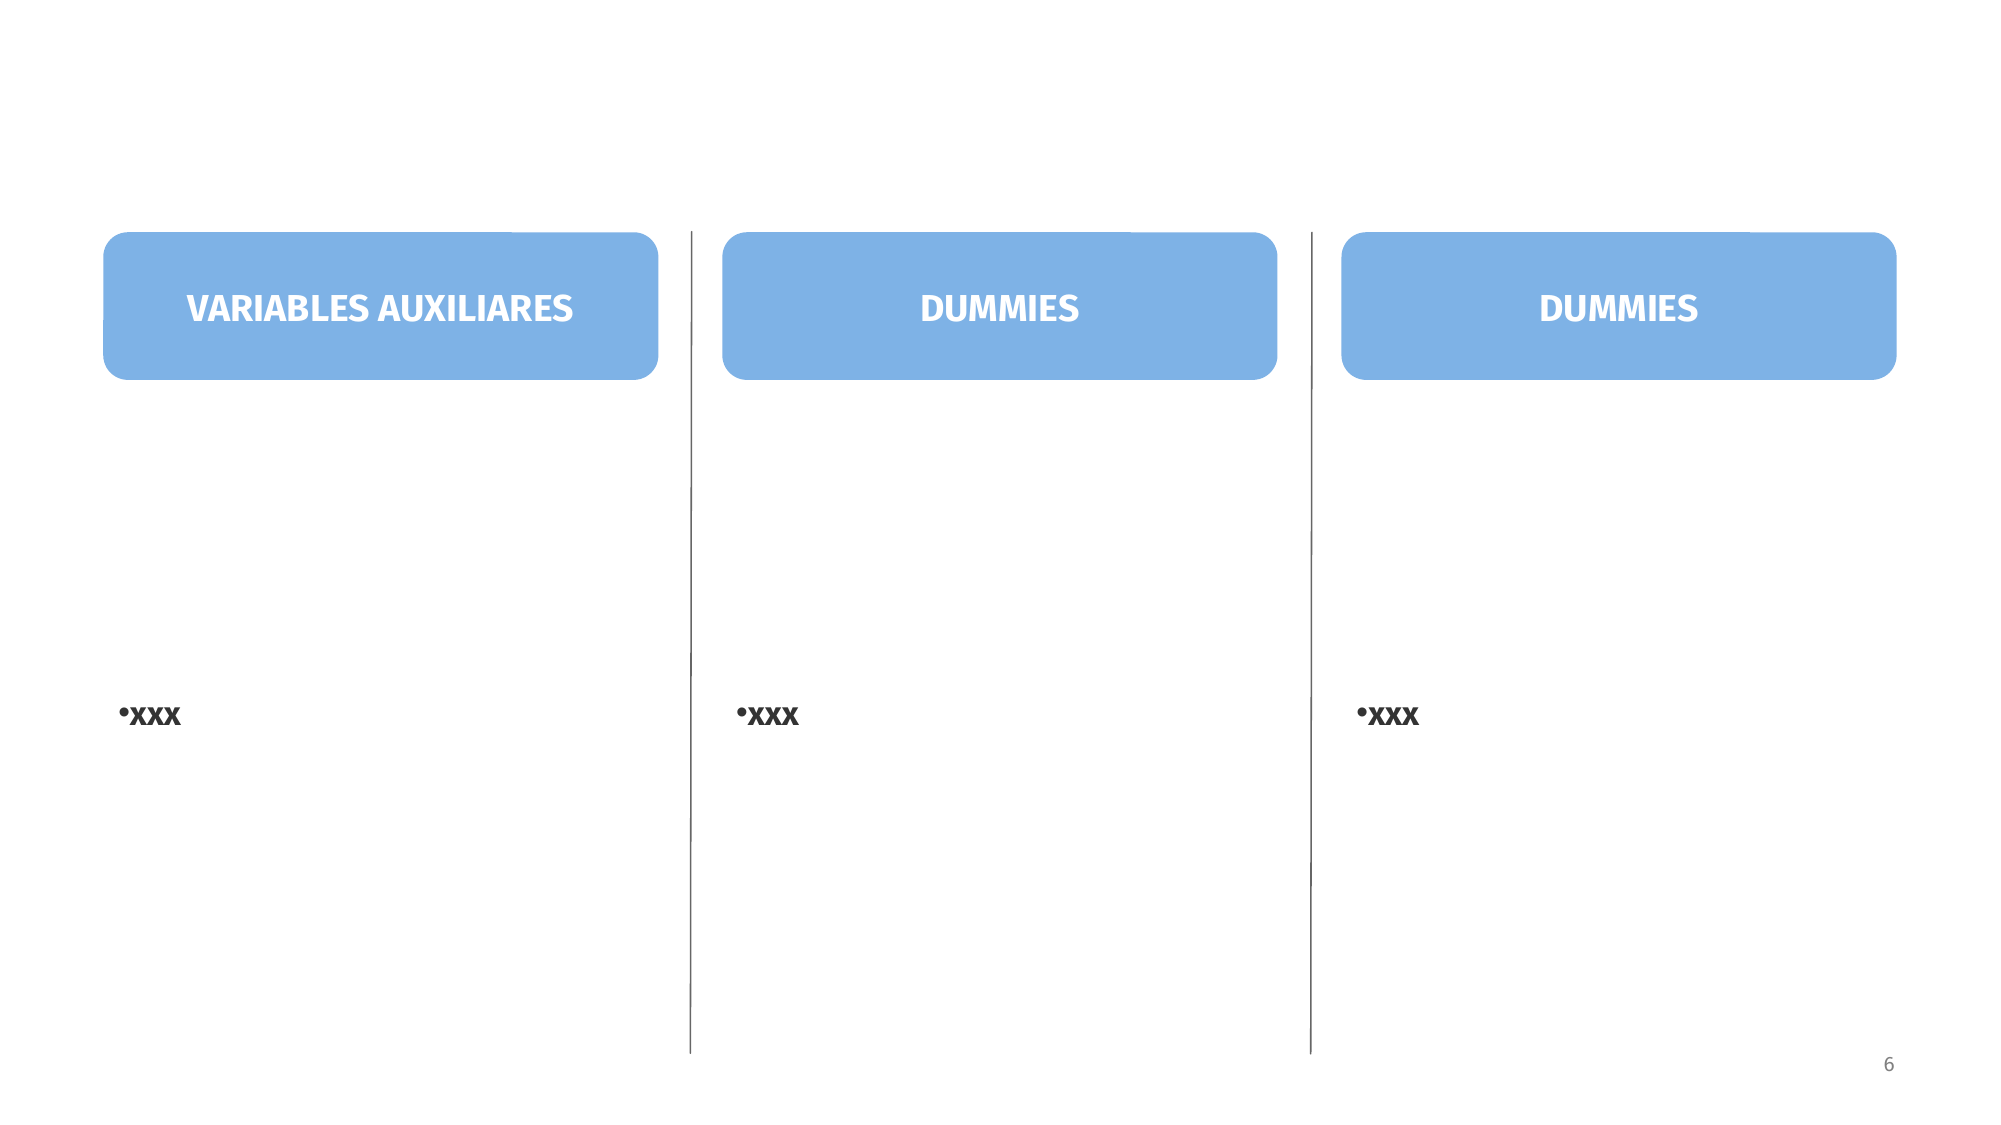

#
VARIABLES AUXILIARES
DUMMIES
DUMMIES

xxx

xxx

xxx